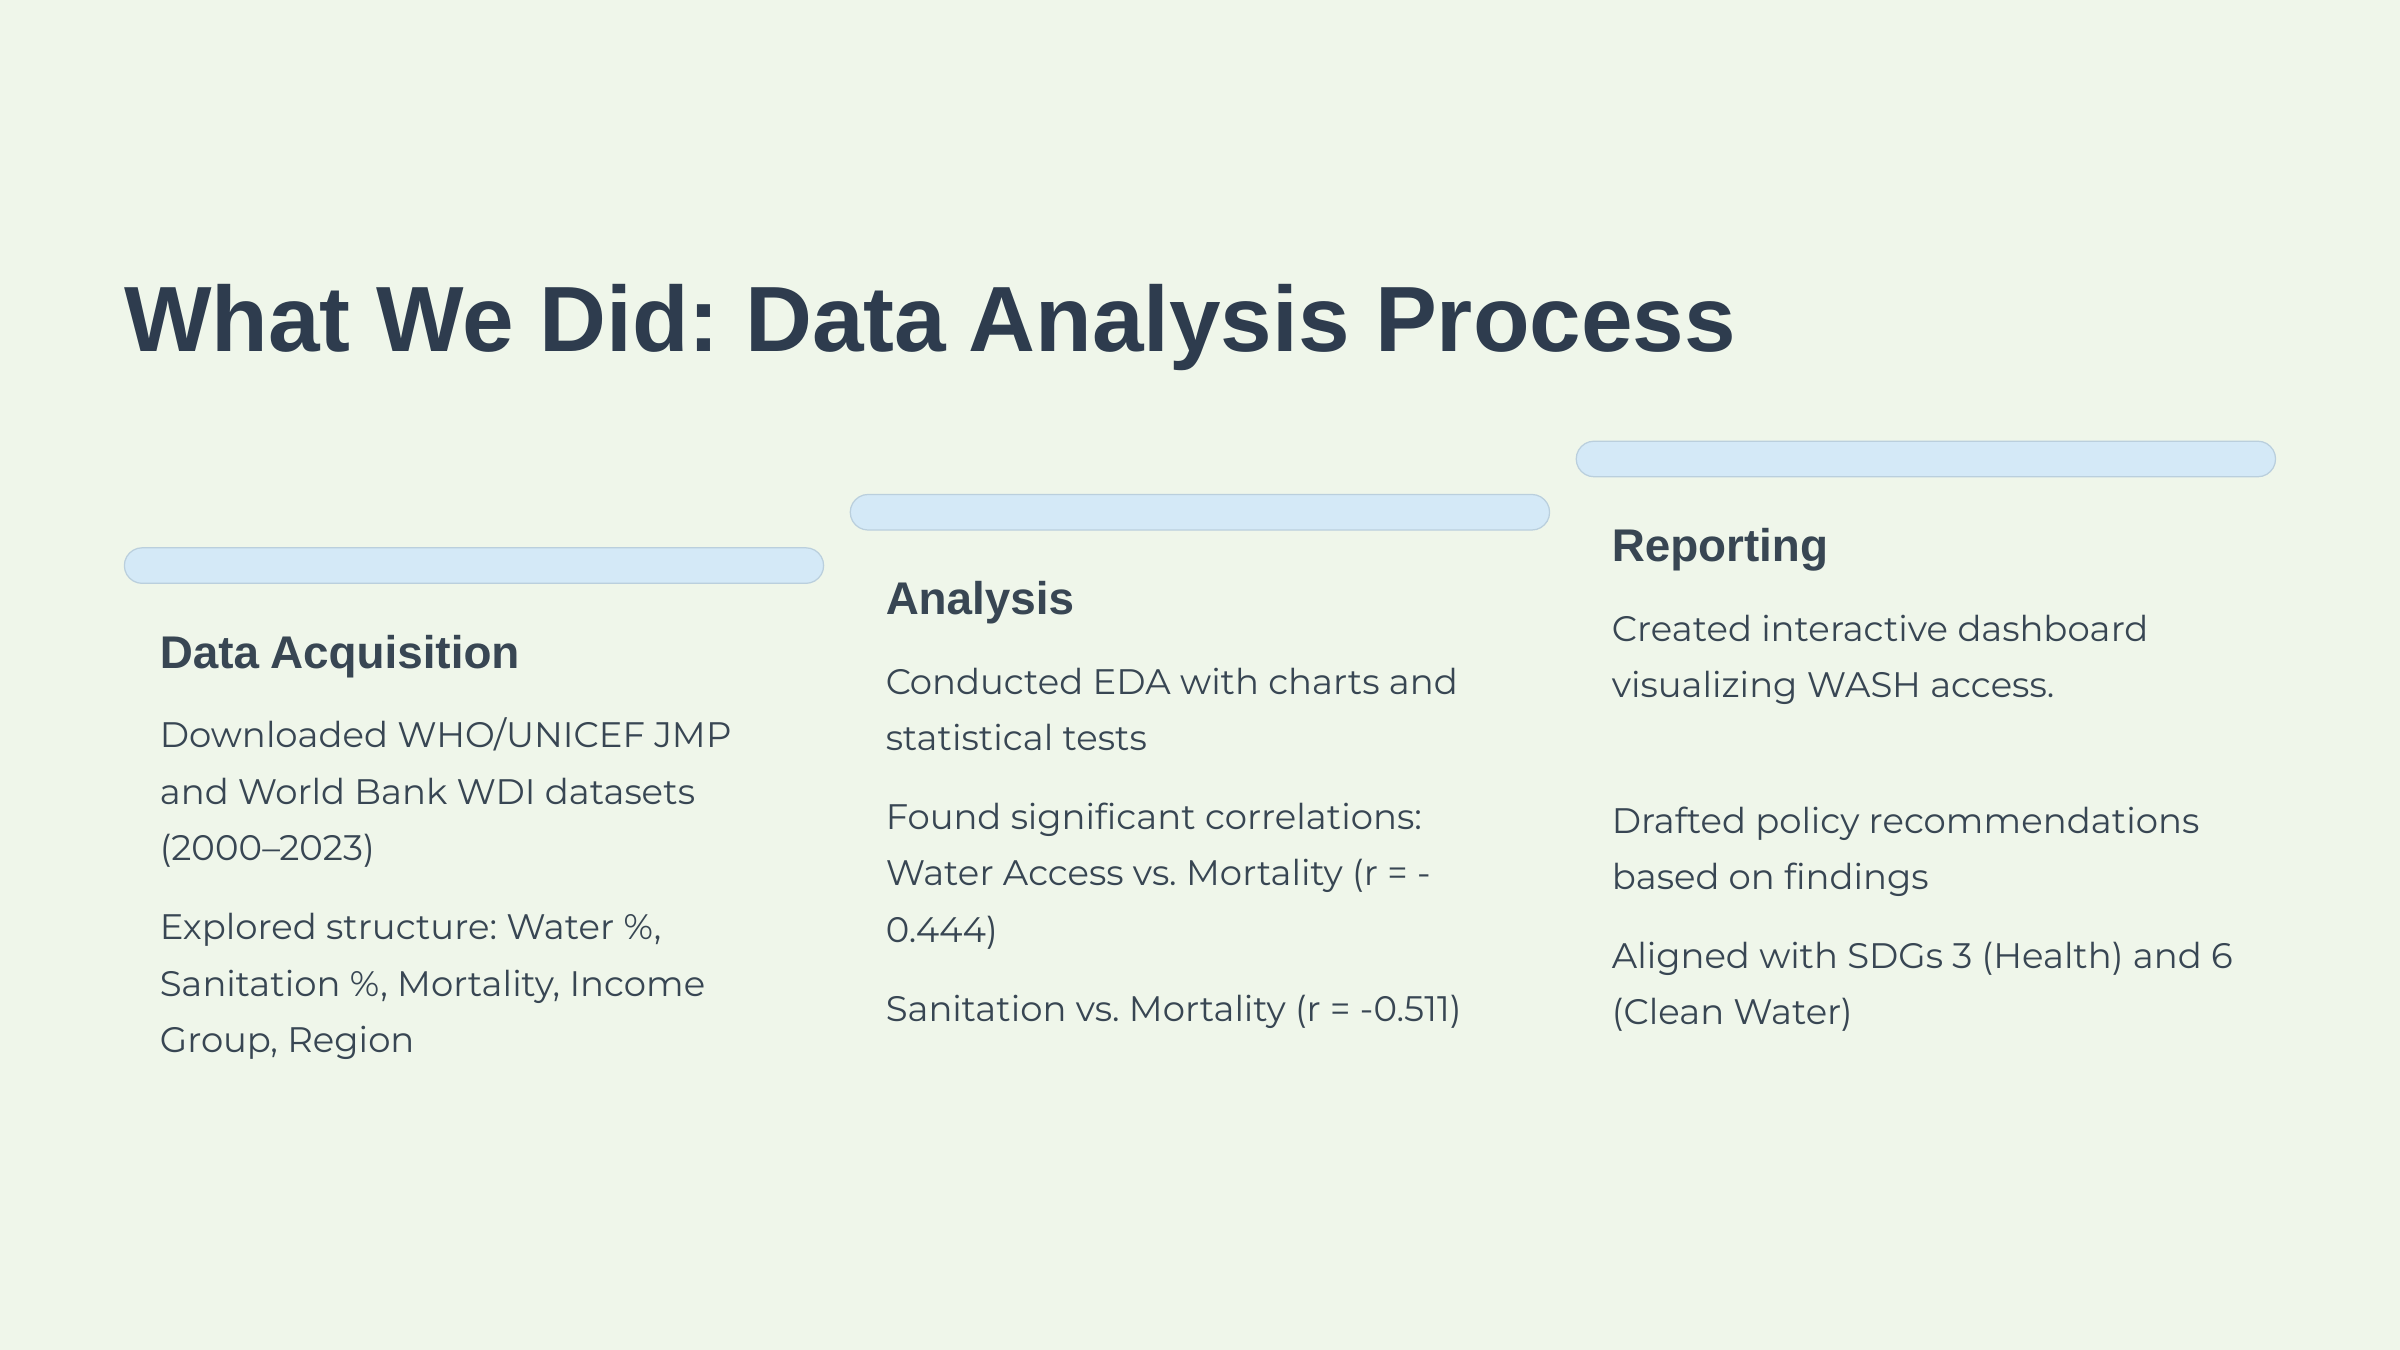

What We Did: Data Analysis Process

Reporting

Analysis
Created interactive dashboard visualizing WASH access.
Data Acquisition
Conducted EDA with charts and statistical tests
Downloaded WHO/UNICEF JMP and World Bank WDI datasets (2000–2023)
Found significant correlations: Water Access vs. Mortality (r = -0.444)
Drafted policy recommendations based on findings
Explored structure: Water %, Sanitation %, Mortality, Income Group, Region
Aligned with SDGs 3 (Health) and 6 (Clean Water)
Sanitation vs. Mortality (r = -0.511)